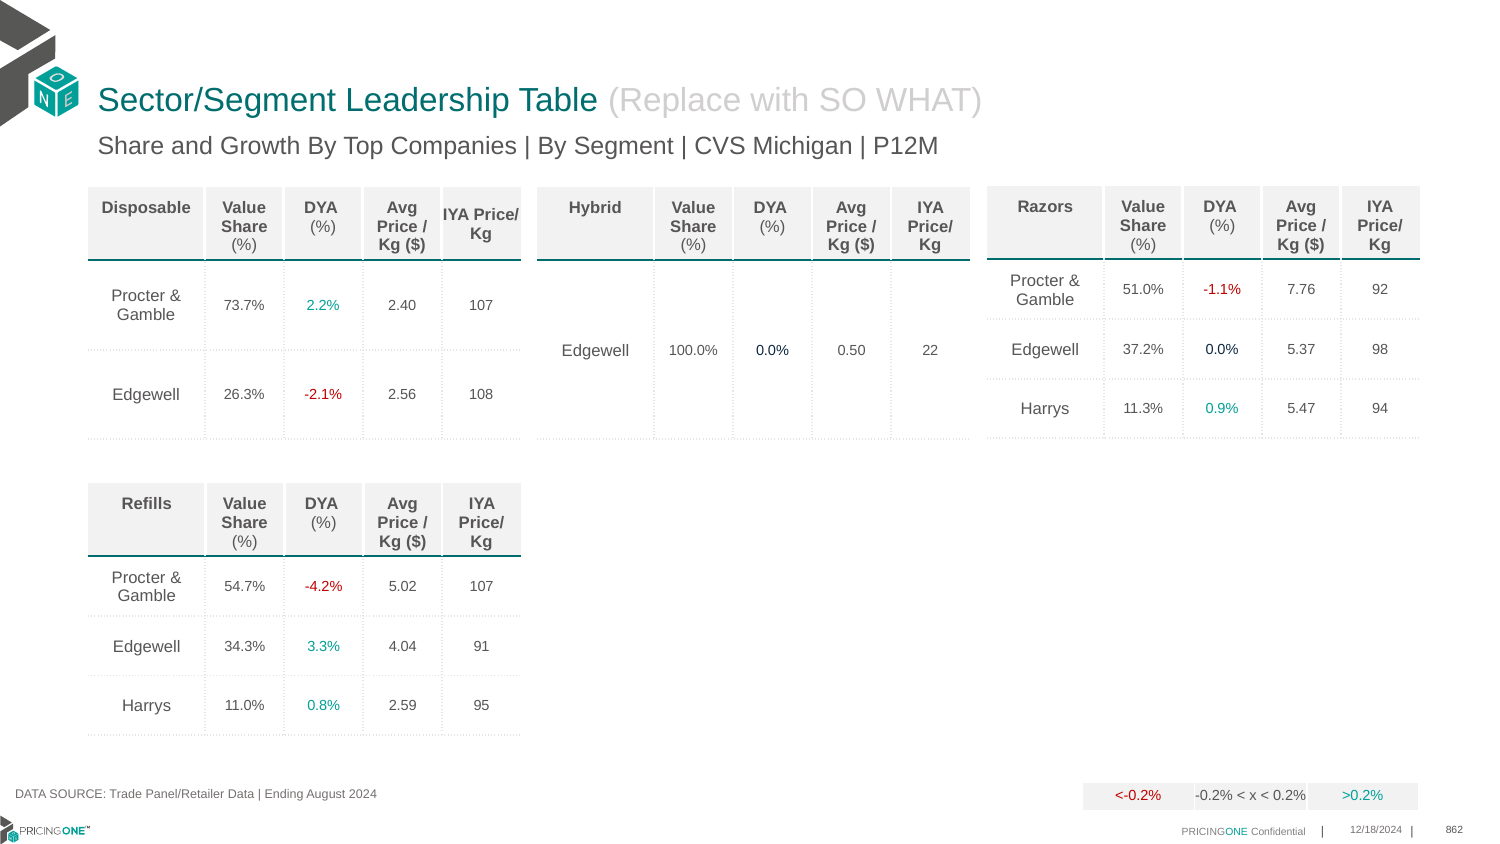

# Sector/Segment Leadership Table (Replace with SO WHAT)
Share and Growth By Top Companies | By Segment | CVS Michigan | P12M
| Razors | Value Share (%) | DYA (%) | Avg Price /Kg ($) | IYA Price/Kg |
| --- | --- | --- | --- | --- |
| Procter & Gamble | 51.0% | -1.1% | 7.76 | 92 |
| Edgewell | 37.2% | 0.0% | 5.37 | 98 |
| Harrys | 11.3% | 0.9% | 5.47 | 94 |
| Disposable | Value Share (%) | DYA (%) | Avg Price /Kg ($) | IYA Price/ Kg |
| --- | --- | --- | --- | --- |
| Procter & Gamble | 73.7% | 2.2% | 2.40 | 107 |
| Edgewell | 26.3% | -2.1% | 2.56 | 108 |
| Hybrid | Value Share (%) | DYA (%) | Avg Price /Kg ($) | IYA Price/Kg |
| --- | --- | --- | --- | --- |
| Edgewell | 100.0% | 0.0% | 0.50 | 22 |
| Refills | Value Share (%) | DYA (%) | Avg Price /Kg ($) | IYA Price/Kg |
| --- | --- | --- | --- | --- |
| Procter & Gamble | 54.7% | -4.2% | 5.02 | 107 |
| Edgewell | 34.3% | 3.3% | 4.04 | 91 |
| Harrys | 11.0% | 0.8% | 2.59 | 95 |
DATA SOURCE: Trade Panel/Retailer Data | Ending August 2024
| <-0.2% | -0.2% < x < 0.2% | >0.2% |
| --- | --- | --- |

12/18/2024
862